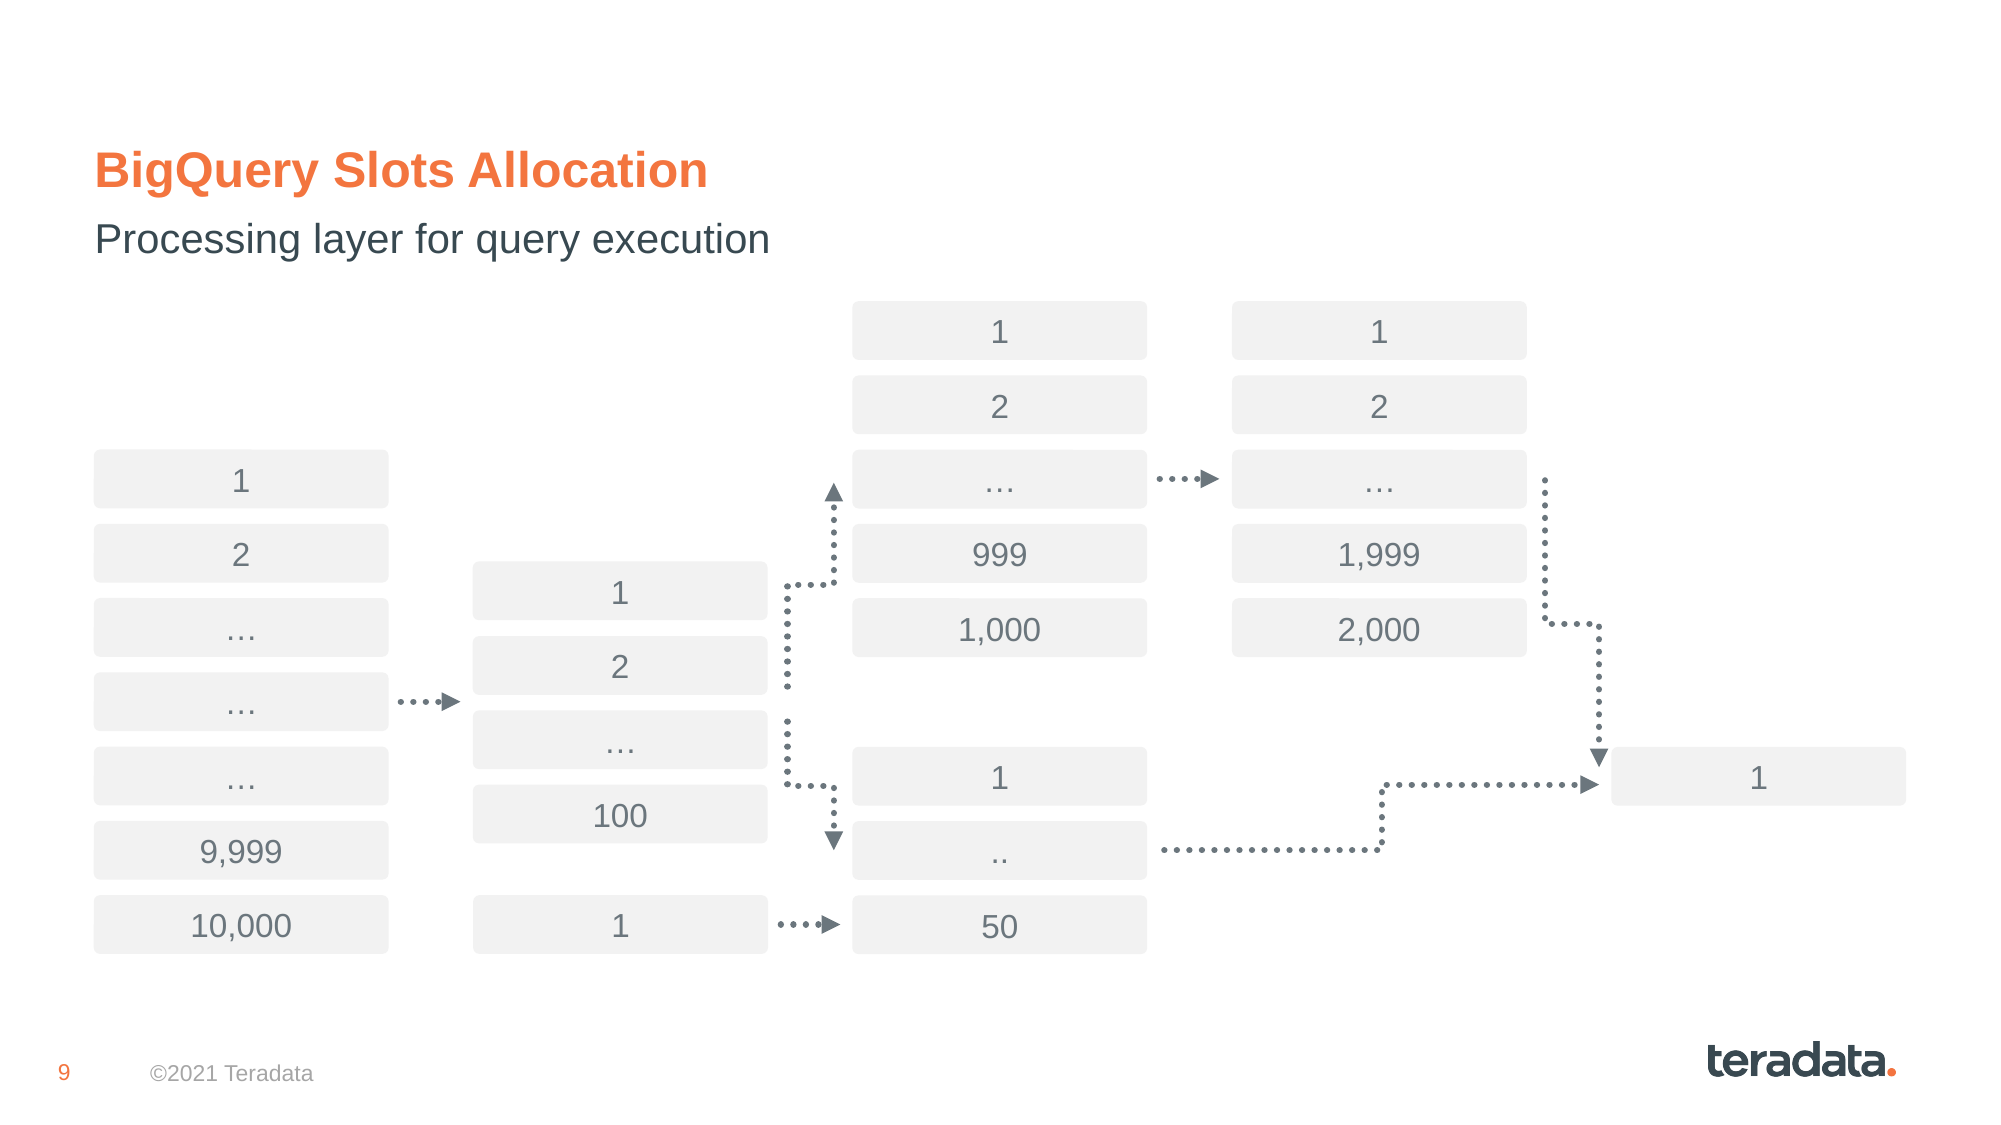

# BigQuery Slots Allocation
Processing layer for query execution
1
2
…
999
1,000
1
2
…
1,999
2,000
1
2
…
…
…
9,999
10,000
1
2
…
100
1
..
50
1
1